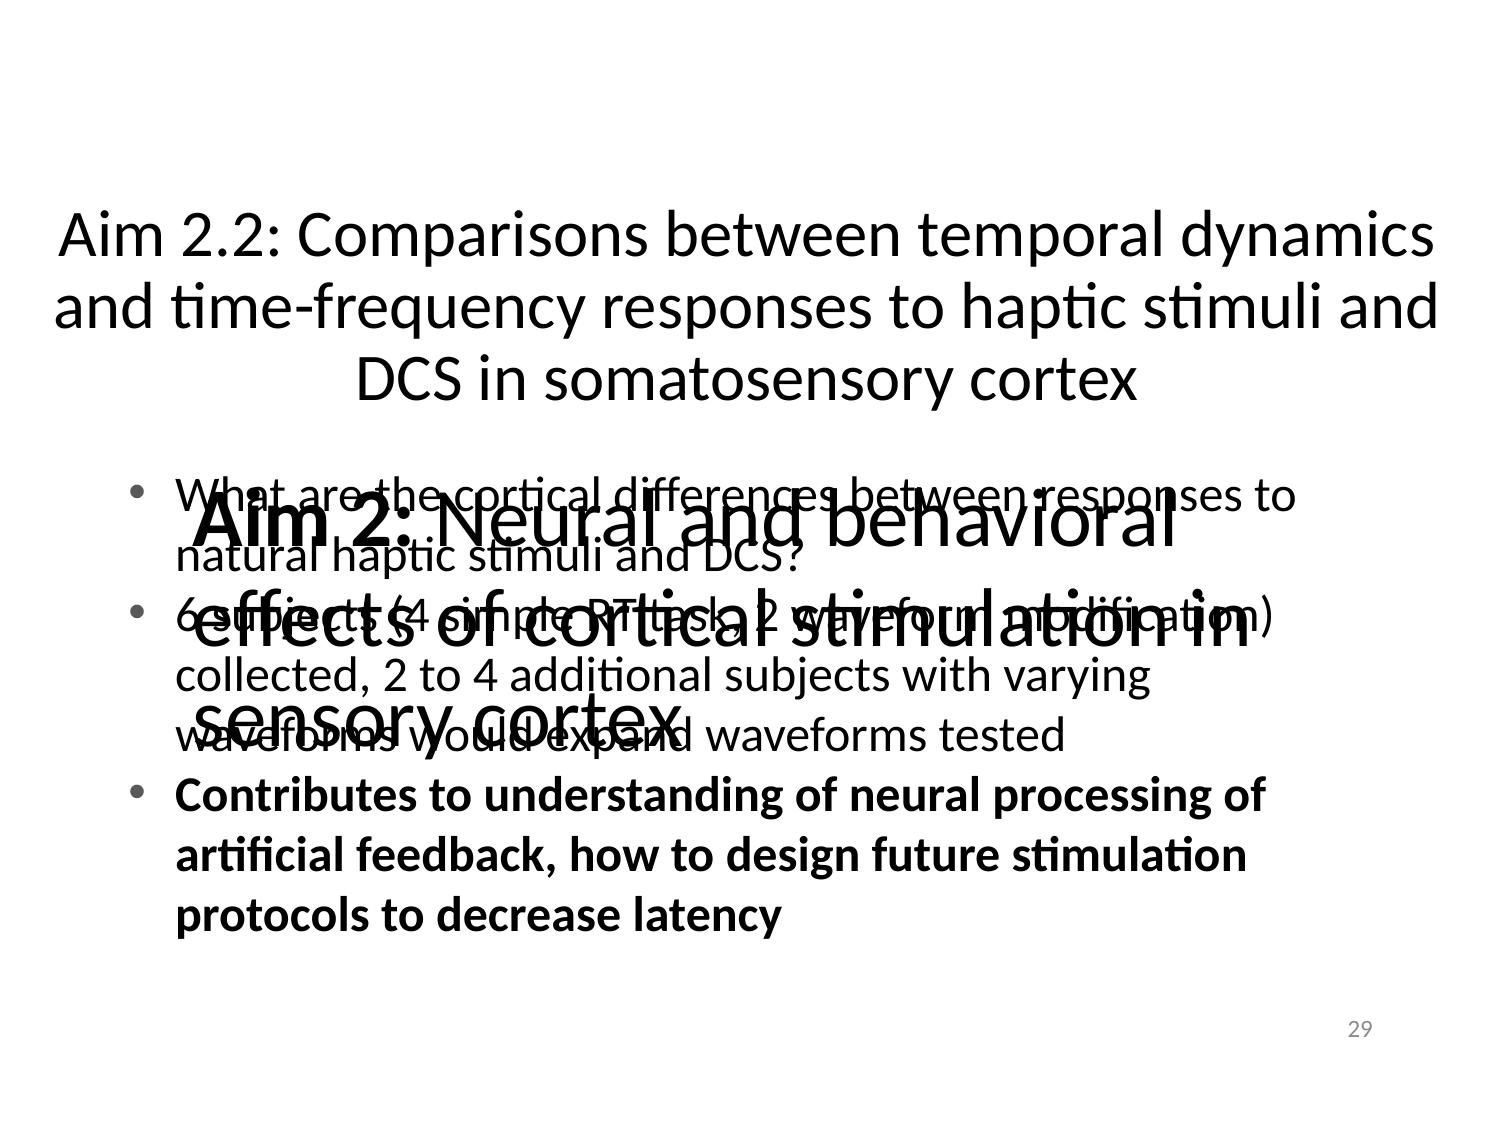

# Aim 2.2: Comparisons between temporal dynamics and time-frequency responses to haptic stimuli and DCS in somatosensory cortex

What are the cortical differences between responses to natural haptic stimuli and DCS?
6 subjects (4 simple RT task, 2 waveform modification) collected, 2 to 4 additional subjects with varying waveforms would expand waveforms tested
Contributes to understanding of neural processing of artificial feedback, how to design future stimulation protocols to decrease latency

Aim 2: Neural and behavioral effects of cortical stimulation in sensory cortex
29